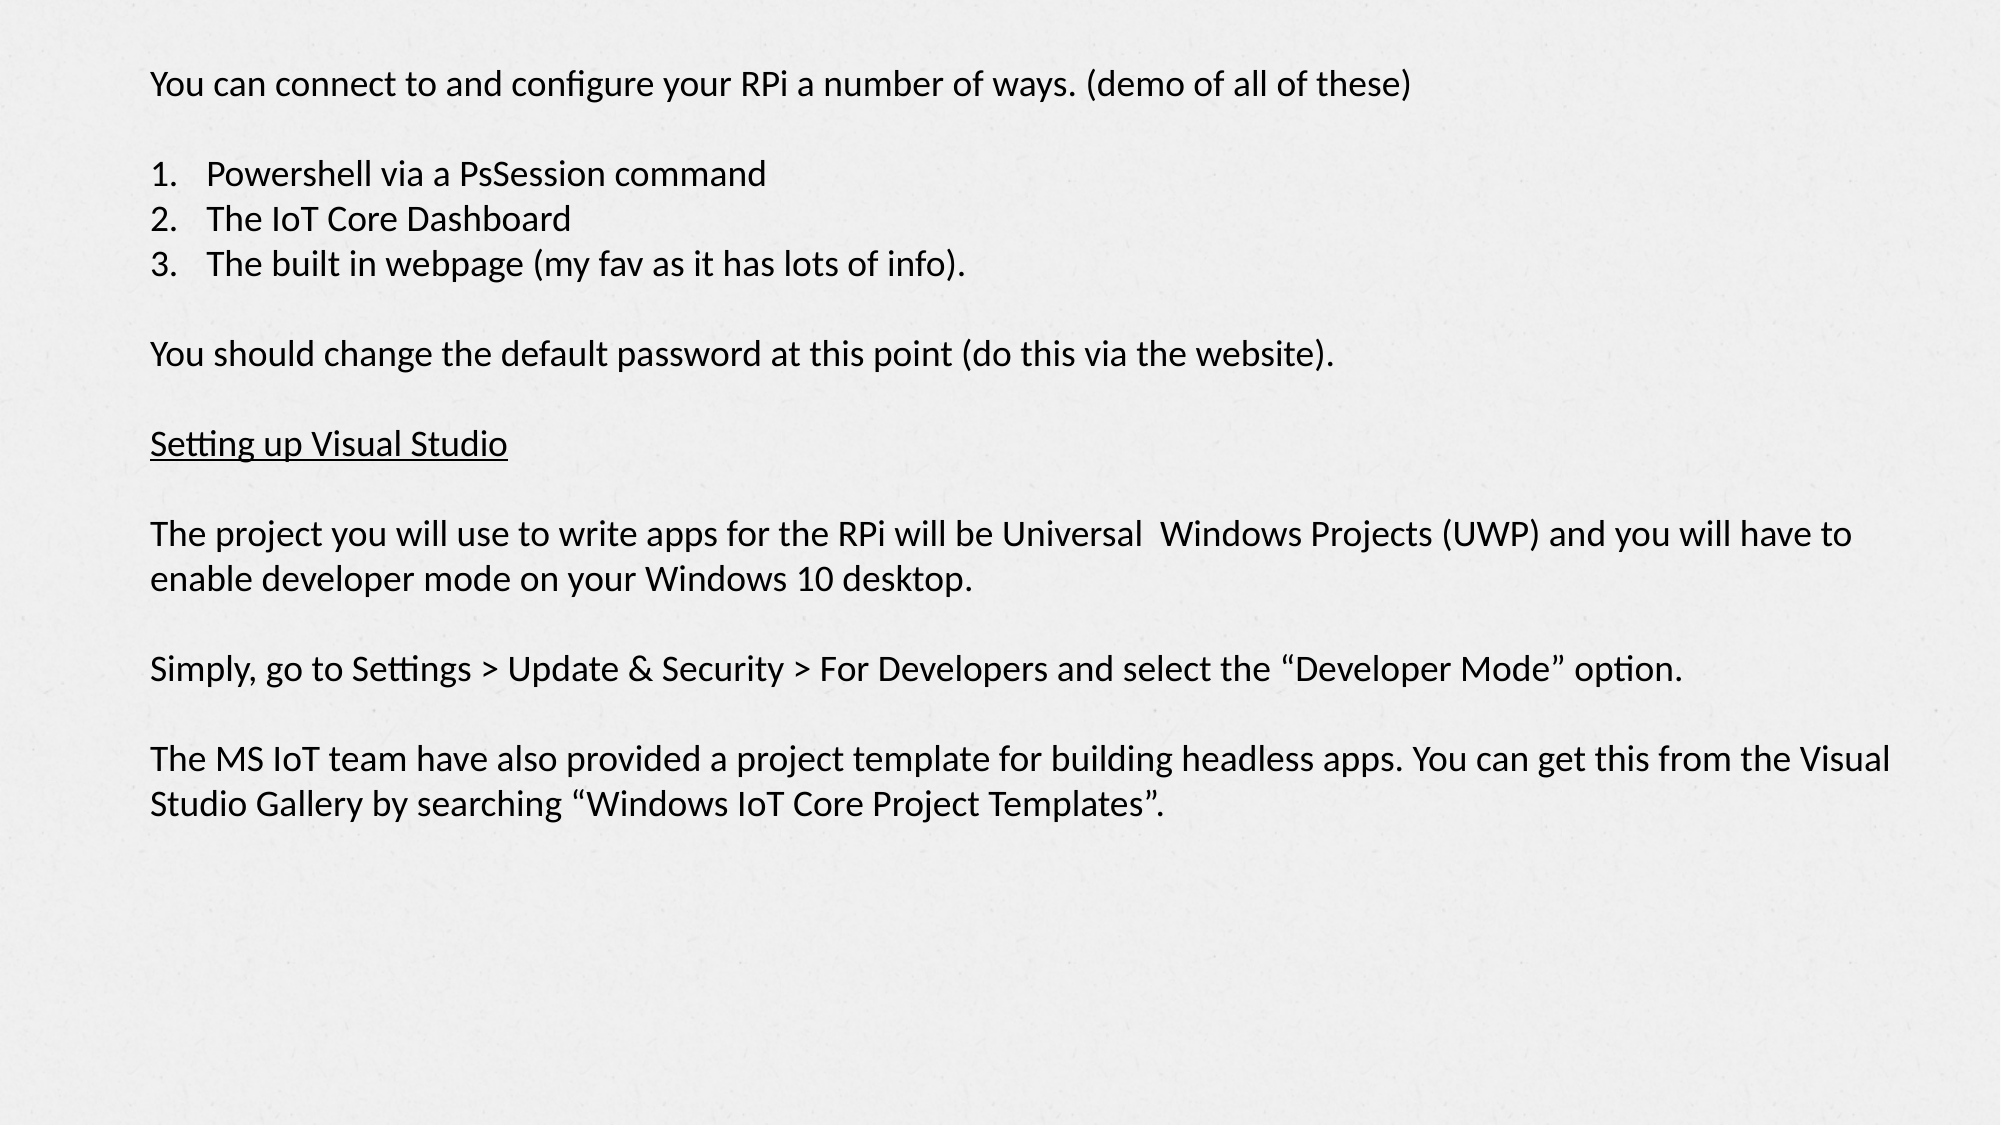

You can connect to and configure your RPi a number of ways. (demo of all of these)

Powershell via a PsSession command
The IoT Core Dashboard
The built in webpage (my fav as it has lots of info).

You should change the default password at this point (do this via the website).

Setting up Visual Studio

The project you will use to write apps for the RPi will be Universal  Windows Projects (UWP) and you will have to enable developer mode on your Windows 10 desktop.

Simply, go to Settings > Update & Security > For Developers and select the “Developer Mode” option.

The MS IoT team have also provided a project template for building headless apps. You can get this from the Visual Studio Gallery by searching “Windows IoT Core Project Templates”.